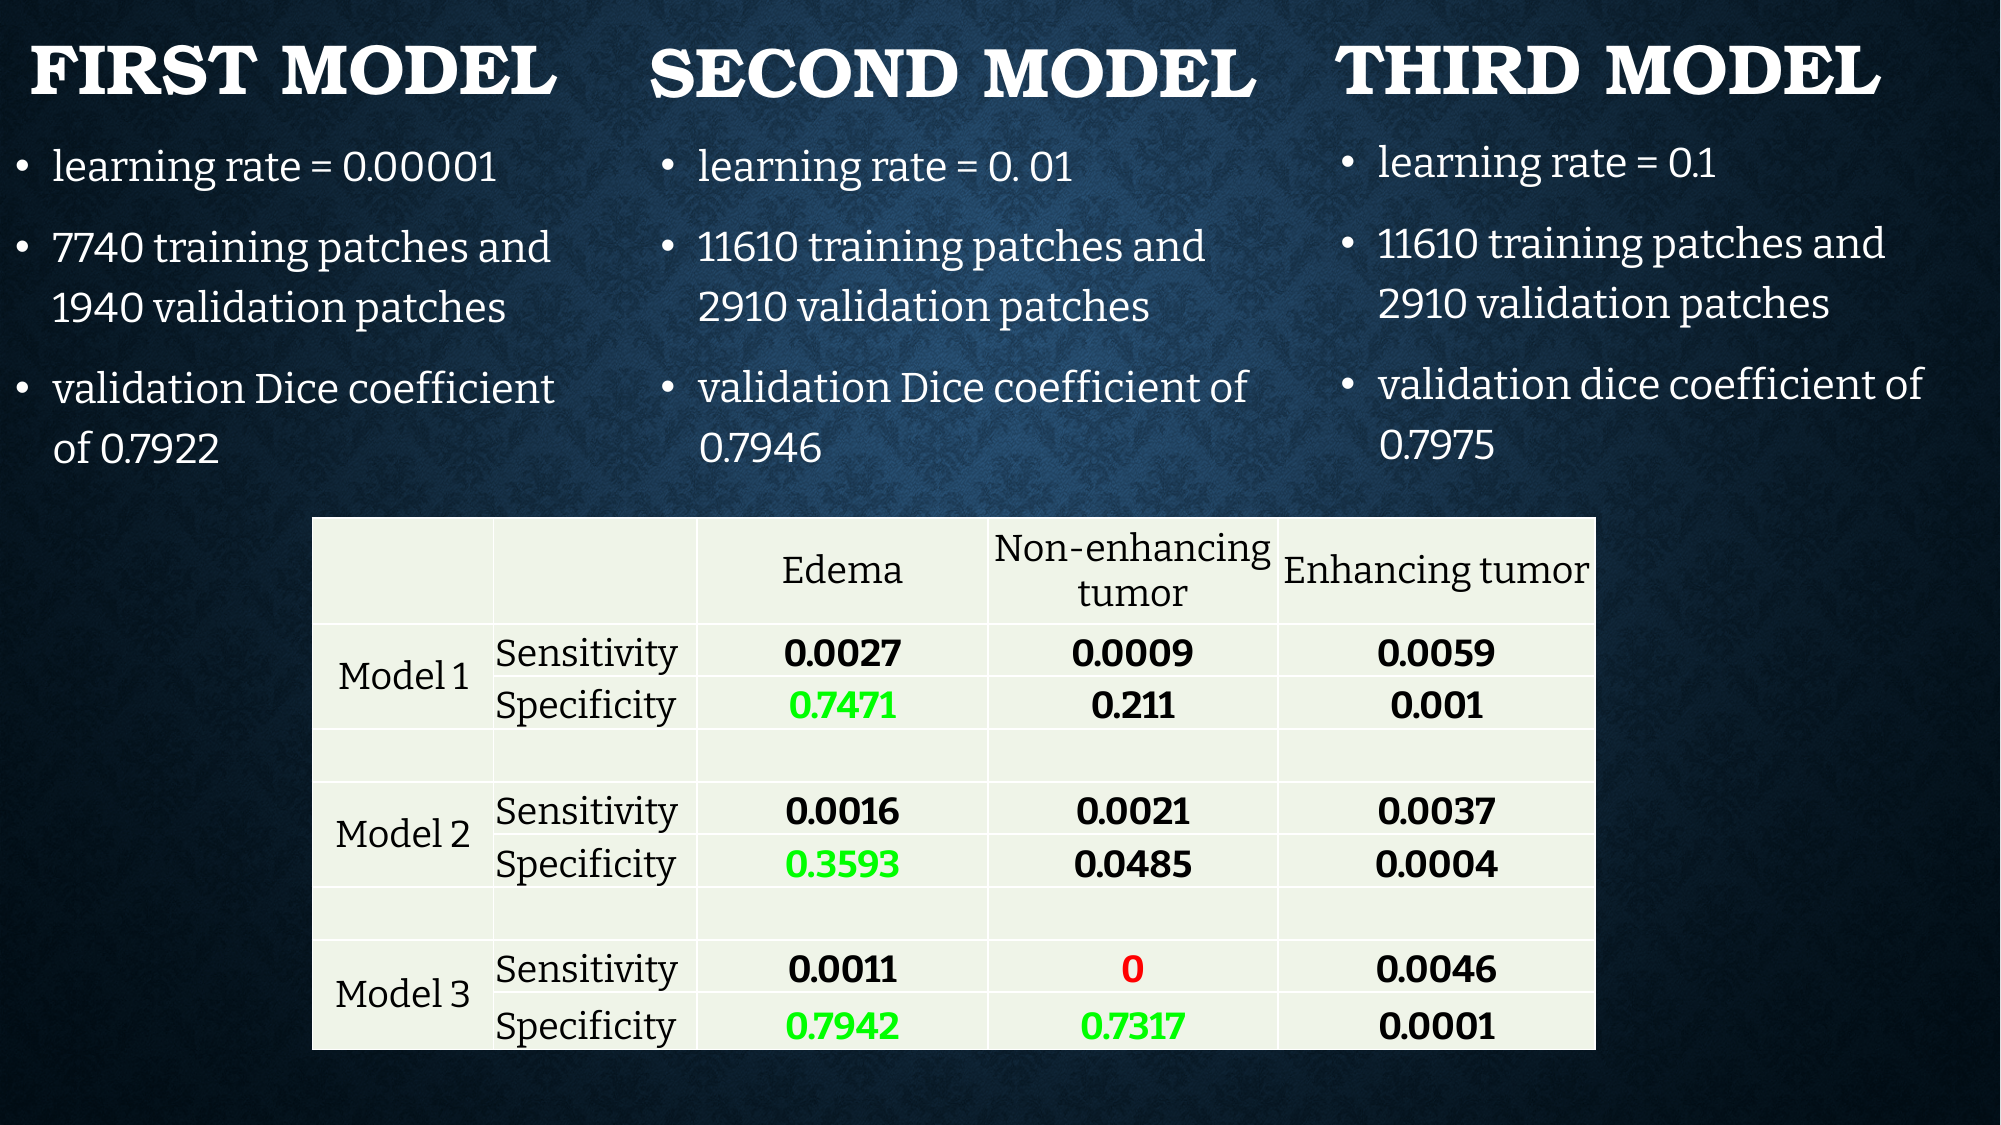

# First model
Third model
Second model
learning rate = 0.1
11610 training patches and 2910 validation patches
validation dice coefficient of 0.7975

learning rate = 0. 01
11610 training patches and 2910 validation patches
validation Dice coefficient of 0.7946
learning rate = 0.00001
7740 training patches and 1940 validation patches
validation Dice coefficient of 0.7922
|  |  | Edema | Non-enhancing tumor | Enhancing tumor |
| --- | --- | --- | --- | --- |
| Model 1 | Sensitivity | 0.0027 | 0.0009 | 0.0059 |
|  | Specificity | 0.7471 | 0.211 | 0.001 |
|  |  |  |  |  |
| Model 2 | Sensitivity | 0.0016 | 0.0021 | 0.0037 |
|  | Specificity | 0.3593 | 0.0485 | 0.0004 |
|  |  |  |  |  |
| Model 3 | Sensitivity | 0.0011 | 0 | 0.0046 |
|  | Specificity | 0.7942 | 0.7317 | 0.0001 |